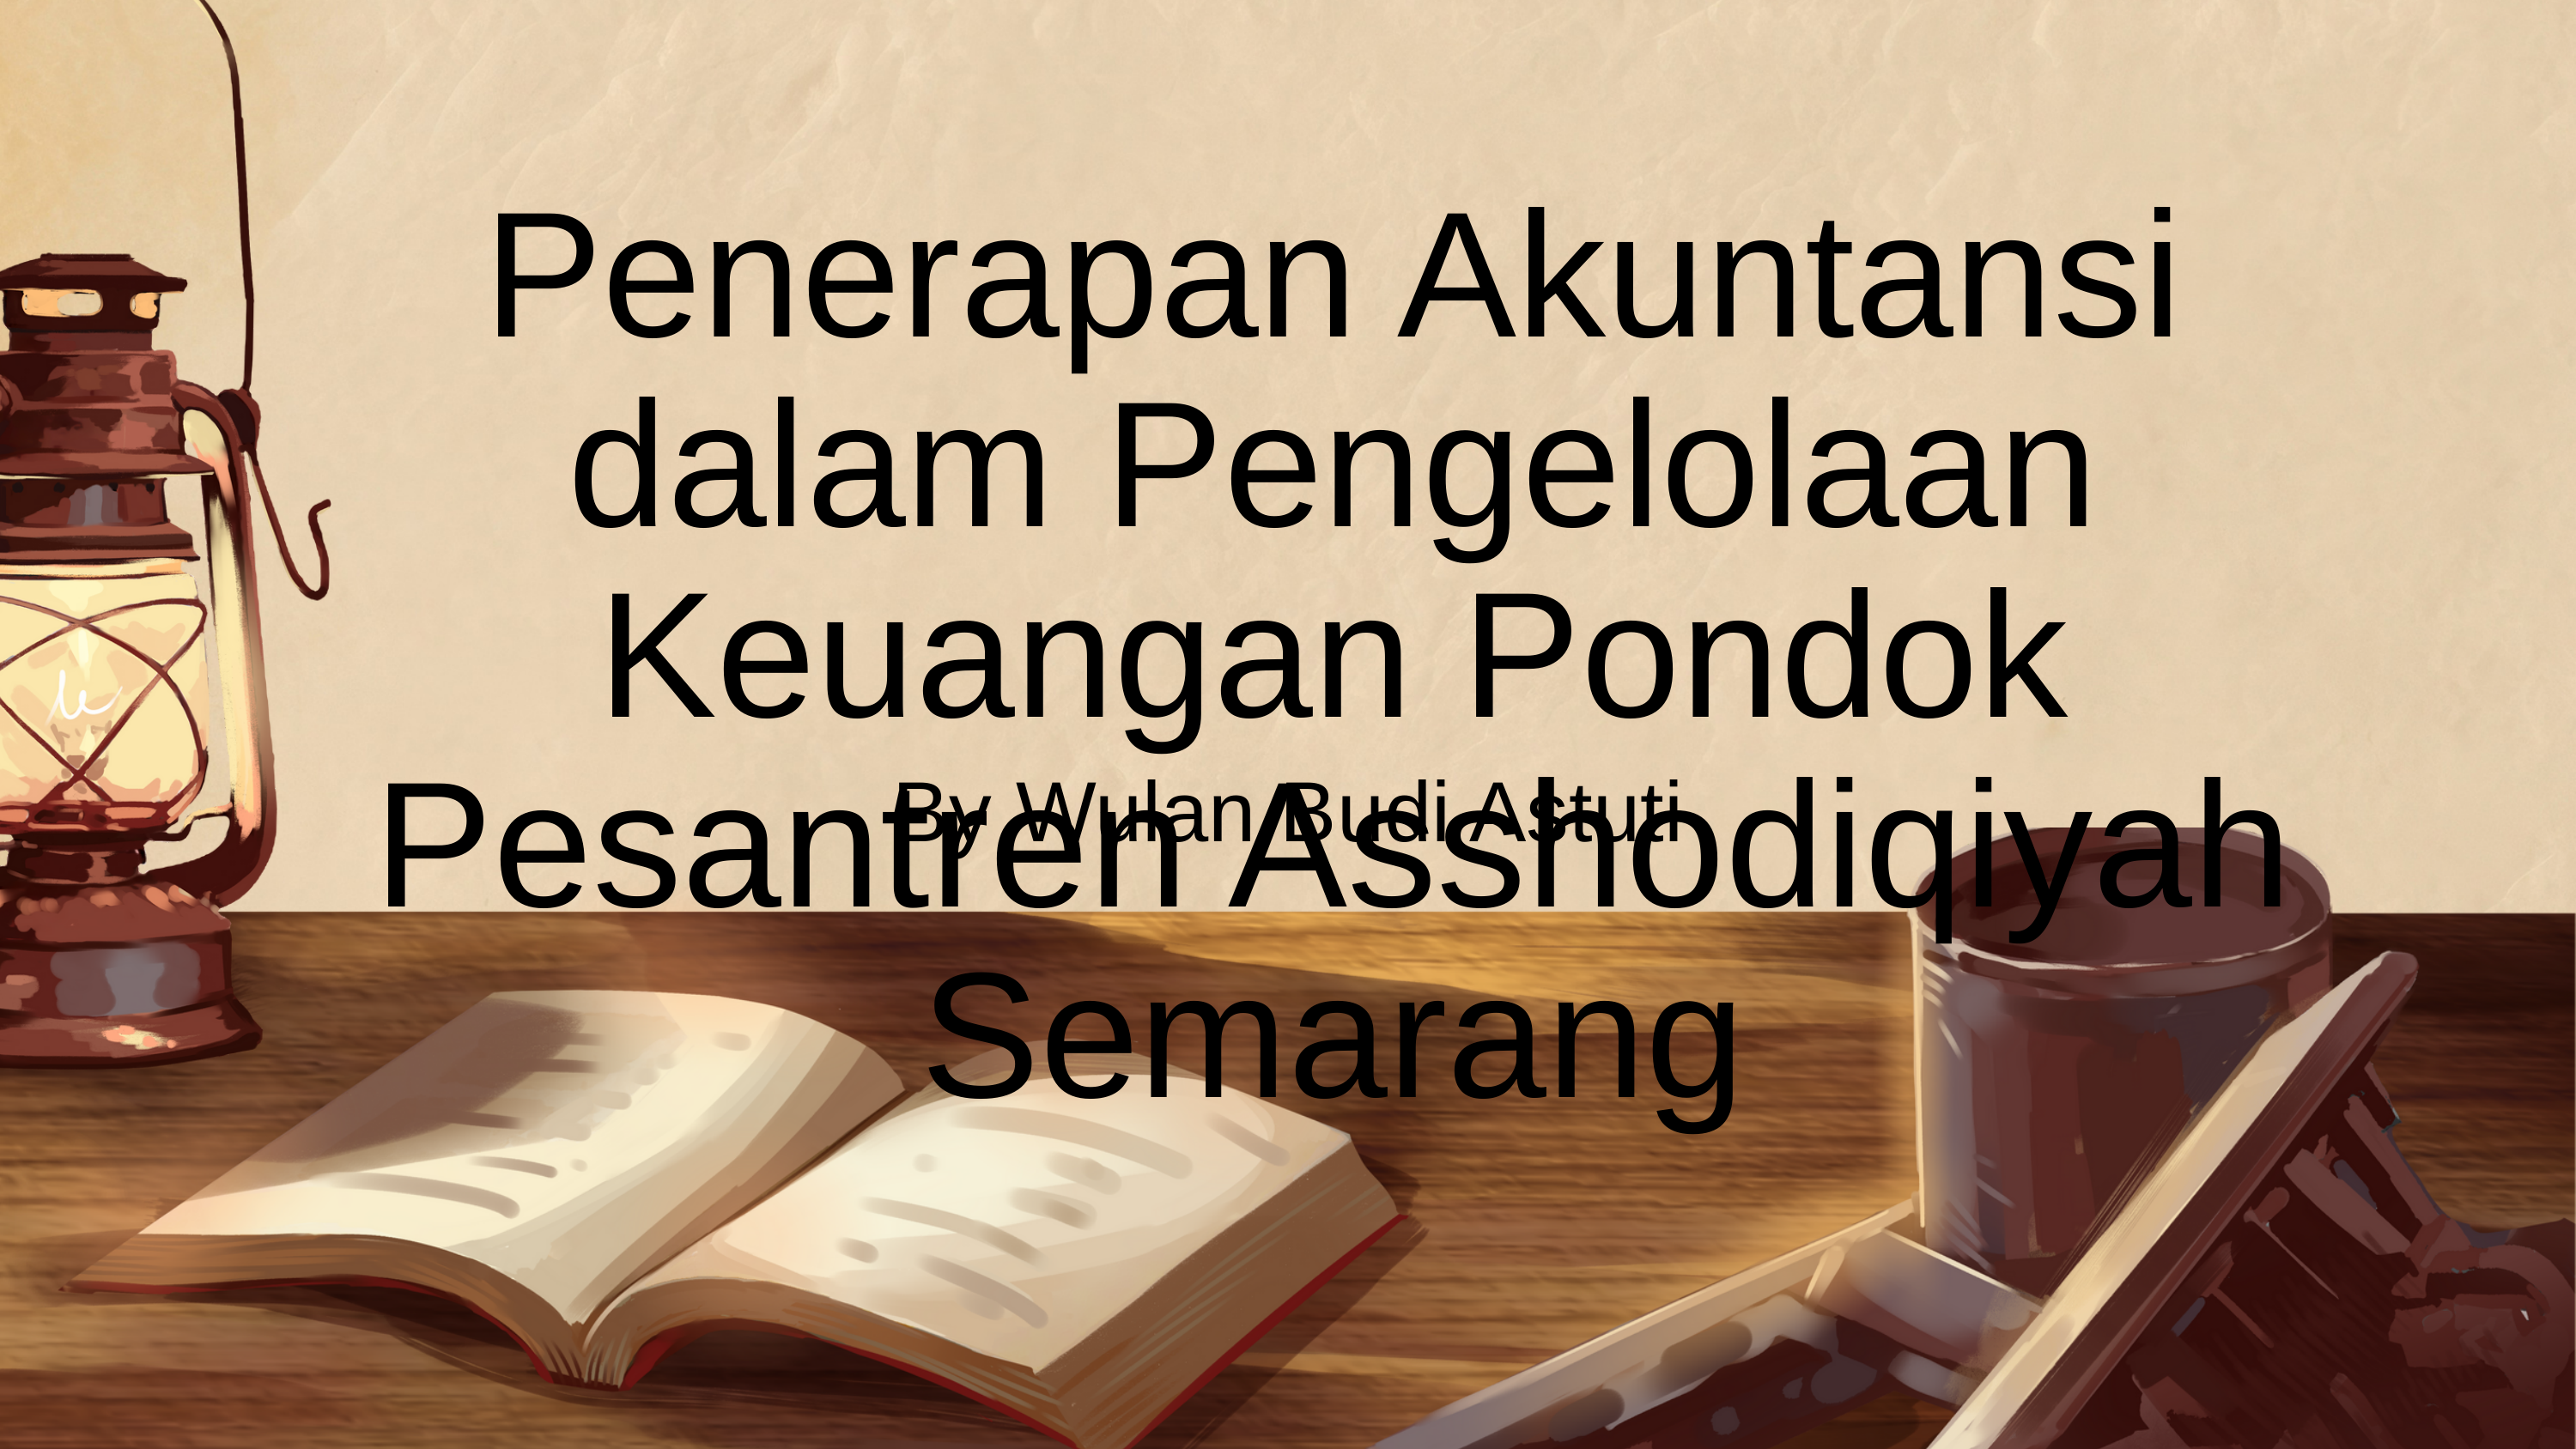

Penerapan Akuntansi dalam Pengelolaan Keuangan Pondok Pesantren Asshodiqiyah Semarang
By Wulan Budi Astuti